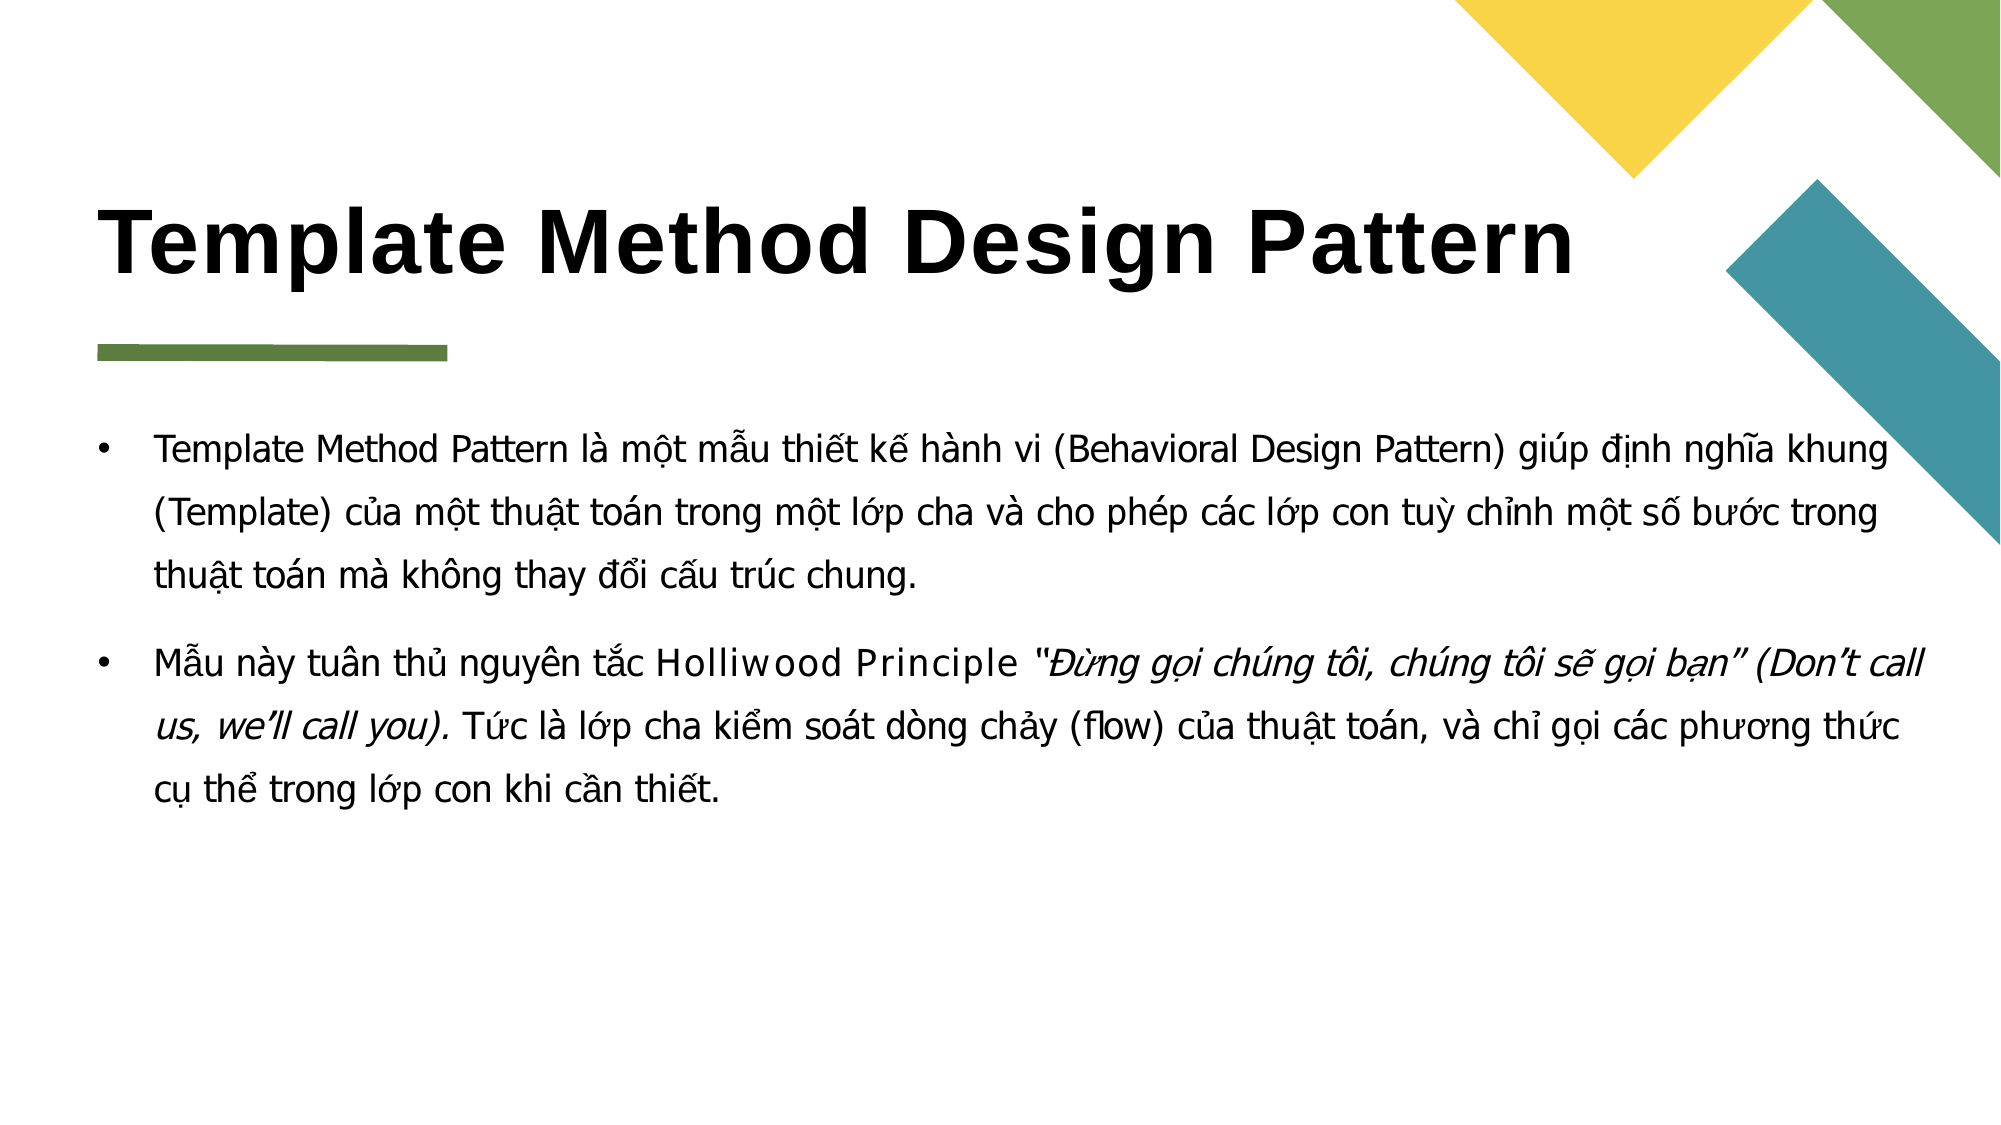

# Template Method Design Pattern
Template Method Pattern là một mẫu thiết kế hành vi (Behavioral Design Pattern) giúp định nghĩa khung (Template) của một thuật toán trong một lớp cha và cho phép các lớp con tuỳ chỉnh một số bước trong thuật toán mà không thay đổi cấu trúc chung.
Mẫu này tuân thủ nguyên tắc Holliwood Principle “Đừng gọi chúng tôi, chúng tôi sẽ gọi bạn” (Don’t call us, we’ll call you). Tức là lớp cha kiểm soát dòng chảy (flow) của thuật toán, và chỉ gọi các phương thức cụ thể trong lớp con khi cần thiết.